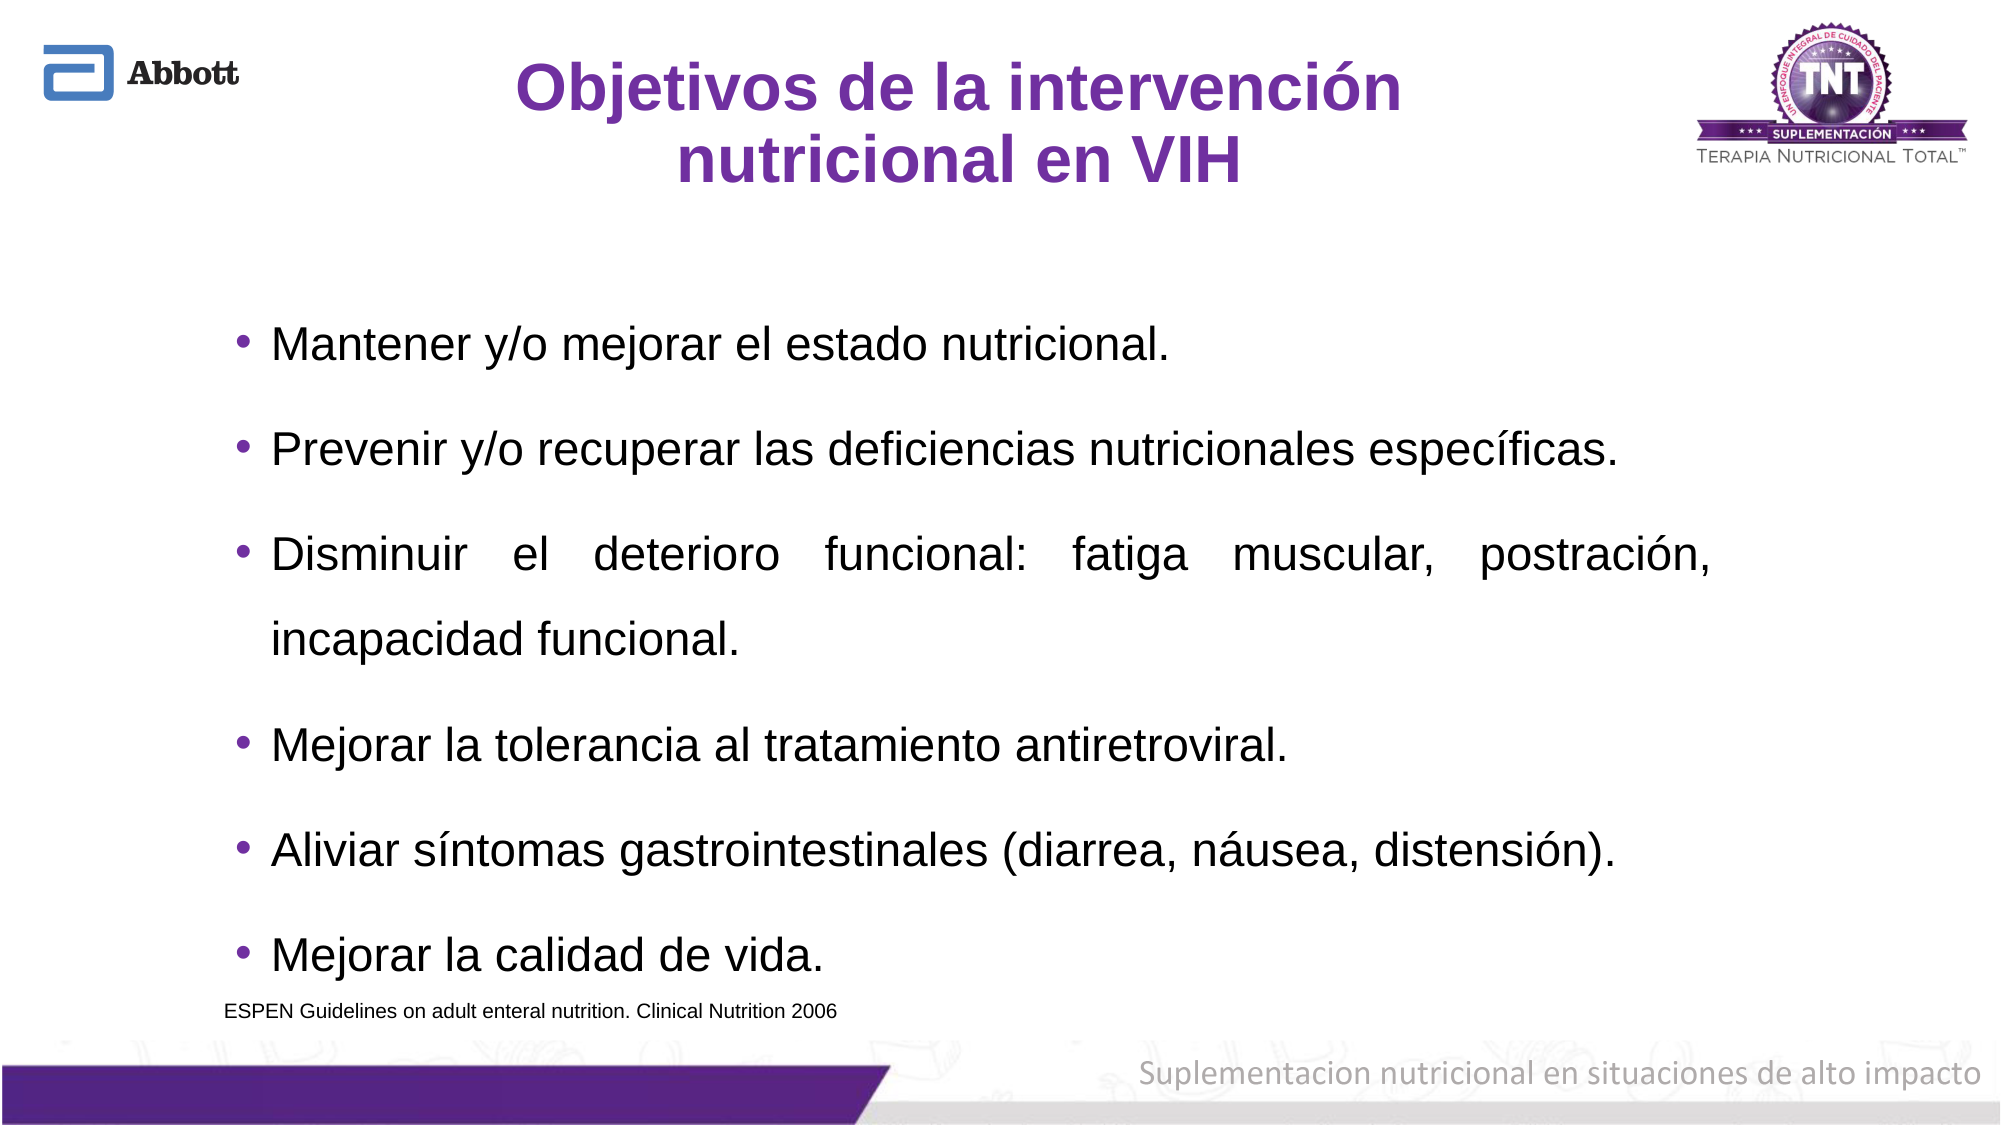

# Objetivos de la intervención nutricional en VIH
Mantener y/o mejorar el estado nutricional.
Prevenir y/o recuperar las deficiencias nutricionales específicas.
Disminuir el deterioro funcional: fatiga muscular, postración, incapacidad funcional.
Mejorar la tolerancia al tratamiento antiretroviral.
Aliviar síntomas gastrointestinales (diarrea, náusea, distensión).
Mejorar la calidad de vida.

ESPEN Guidelines on adult enteral nutrition. Clinical Nutrition 2006